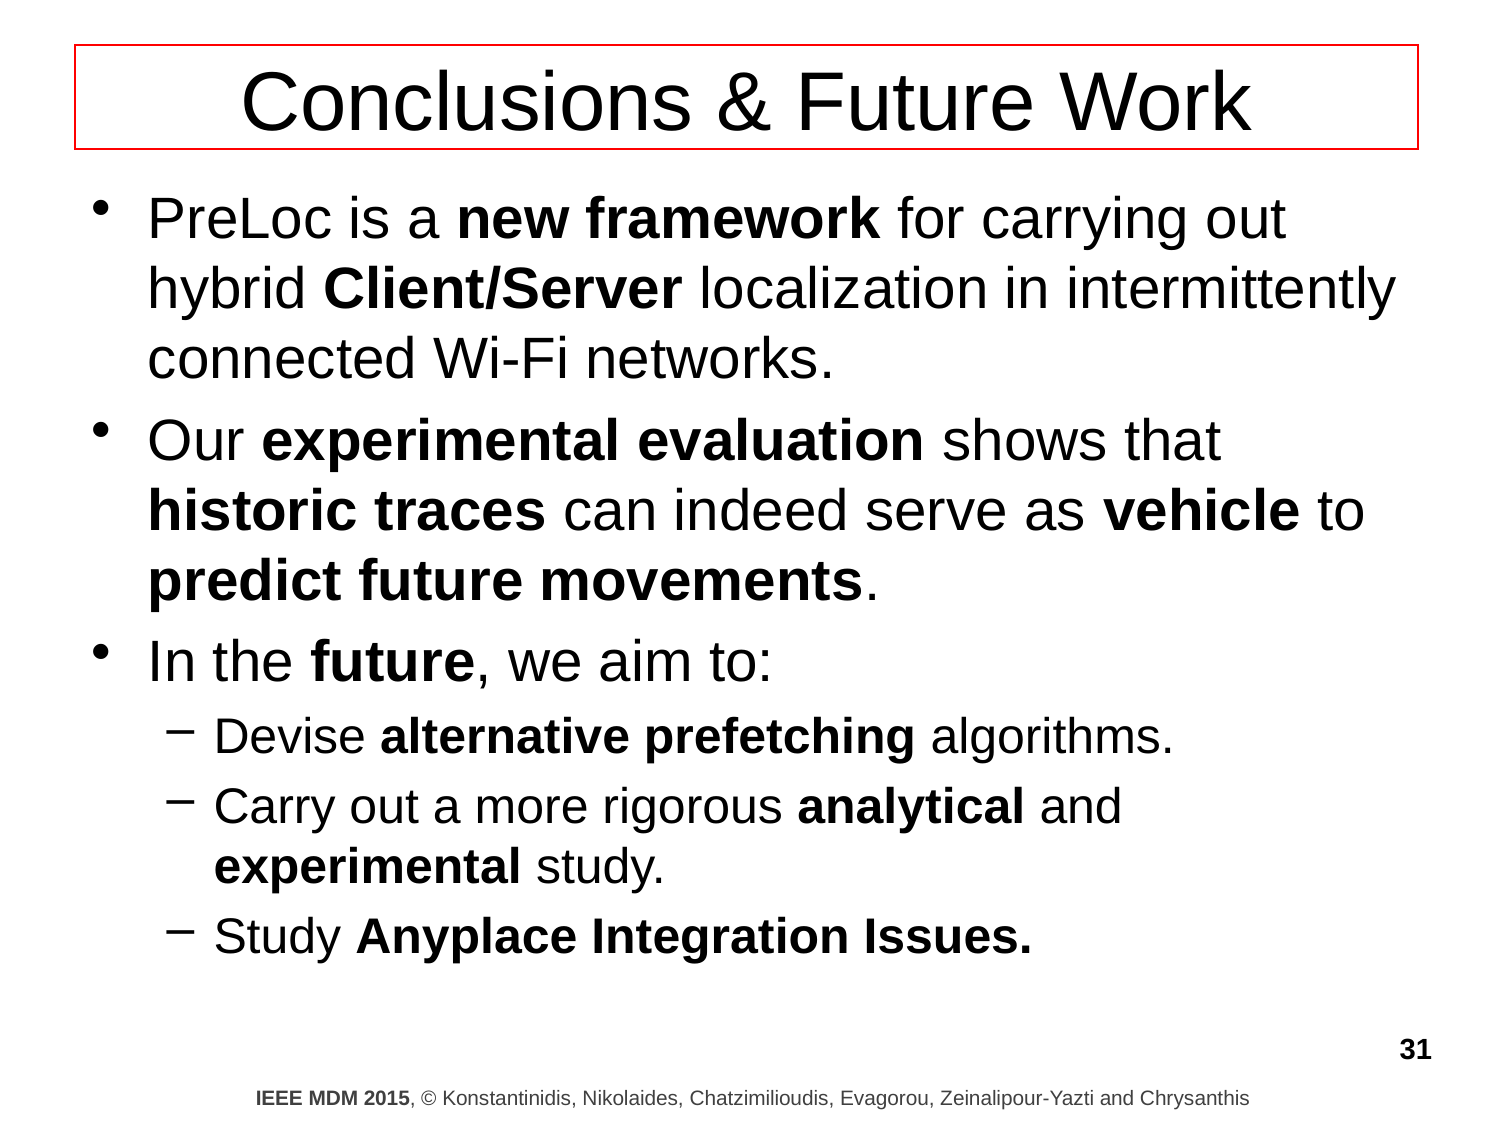

# Conclusions & Future Work
PreLoc is a new framework for carrying out hybrid Client/Server localization in intermittently connected Wi-Fi networks.
Our experimental evaluation shows that historic traces can indeed serve as vehicle to predict future movements.
In the future, we aim to:
Devise alternative prefetching algorithms.
Carry out a more rigorous analytical and experimental study.
Study Anyplace Integration Issues.